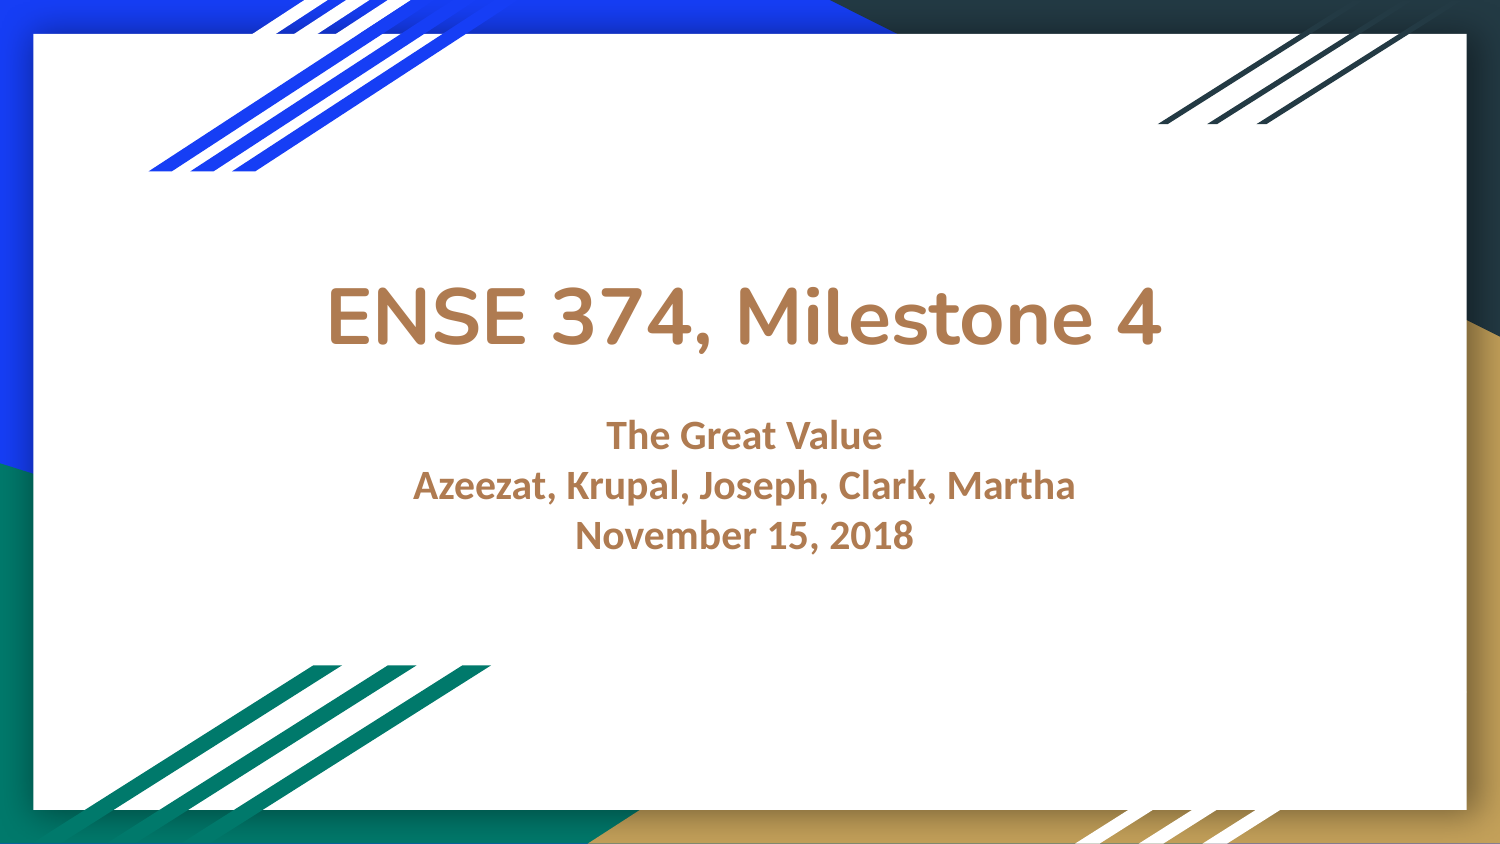

# ENSE 374, Milestone 4
The Great Value
Azeezat, Krupal, Joseph, Clark, Martha
November 15, 2018